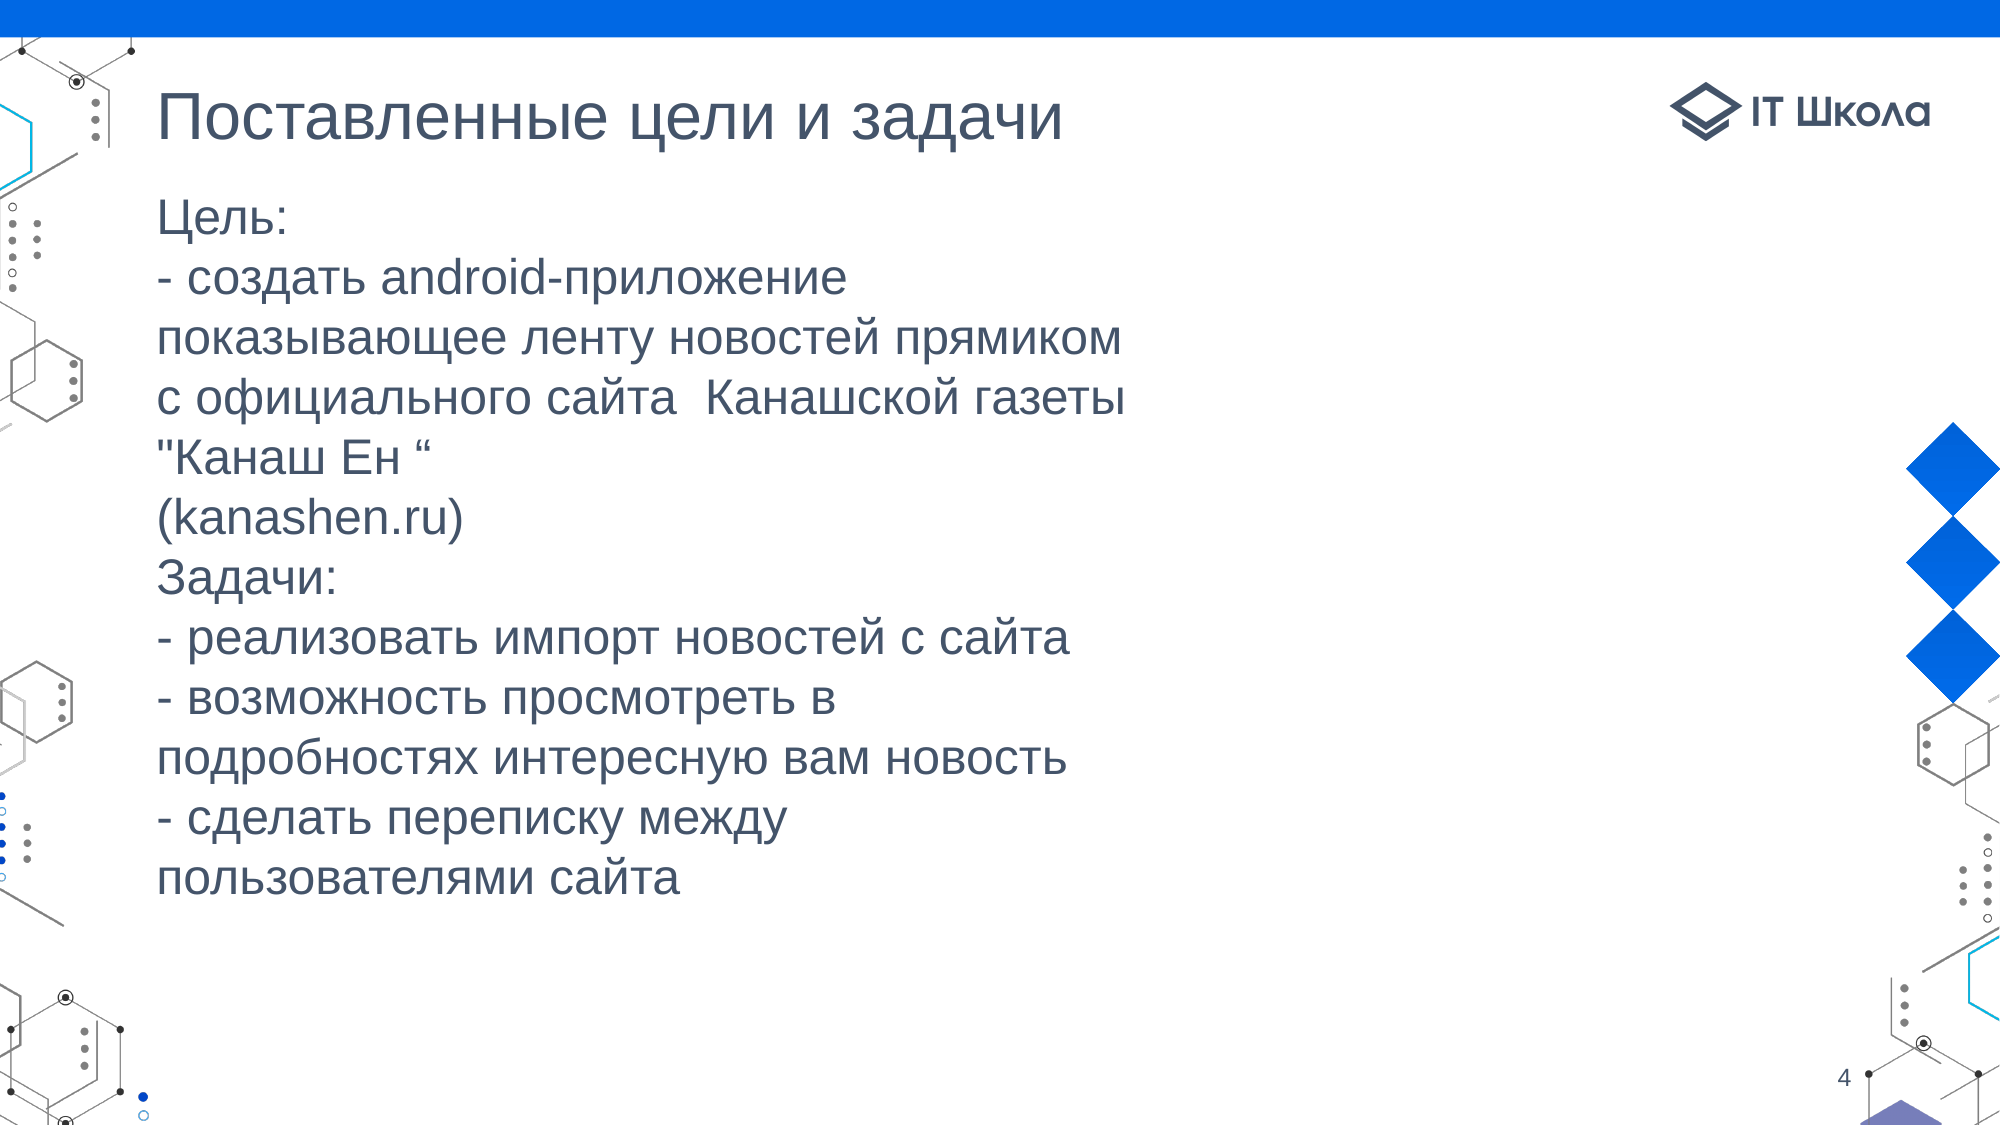

# Поставленные цели и задачи
Цель:
- создать android-приложение показывающее ленту новостей прямиком с официального сайта  Канашской газеты "Канаш Ен “
(kanashen.ru)
Задачи:
- реализовать импорт новостей с сайта
- возможность просмотреть в подробностях интересную вам новость
- сделать переписку между пользователями сайта

4